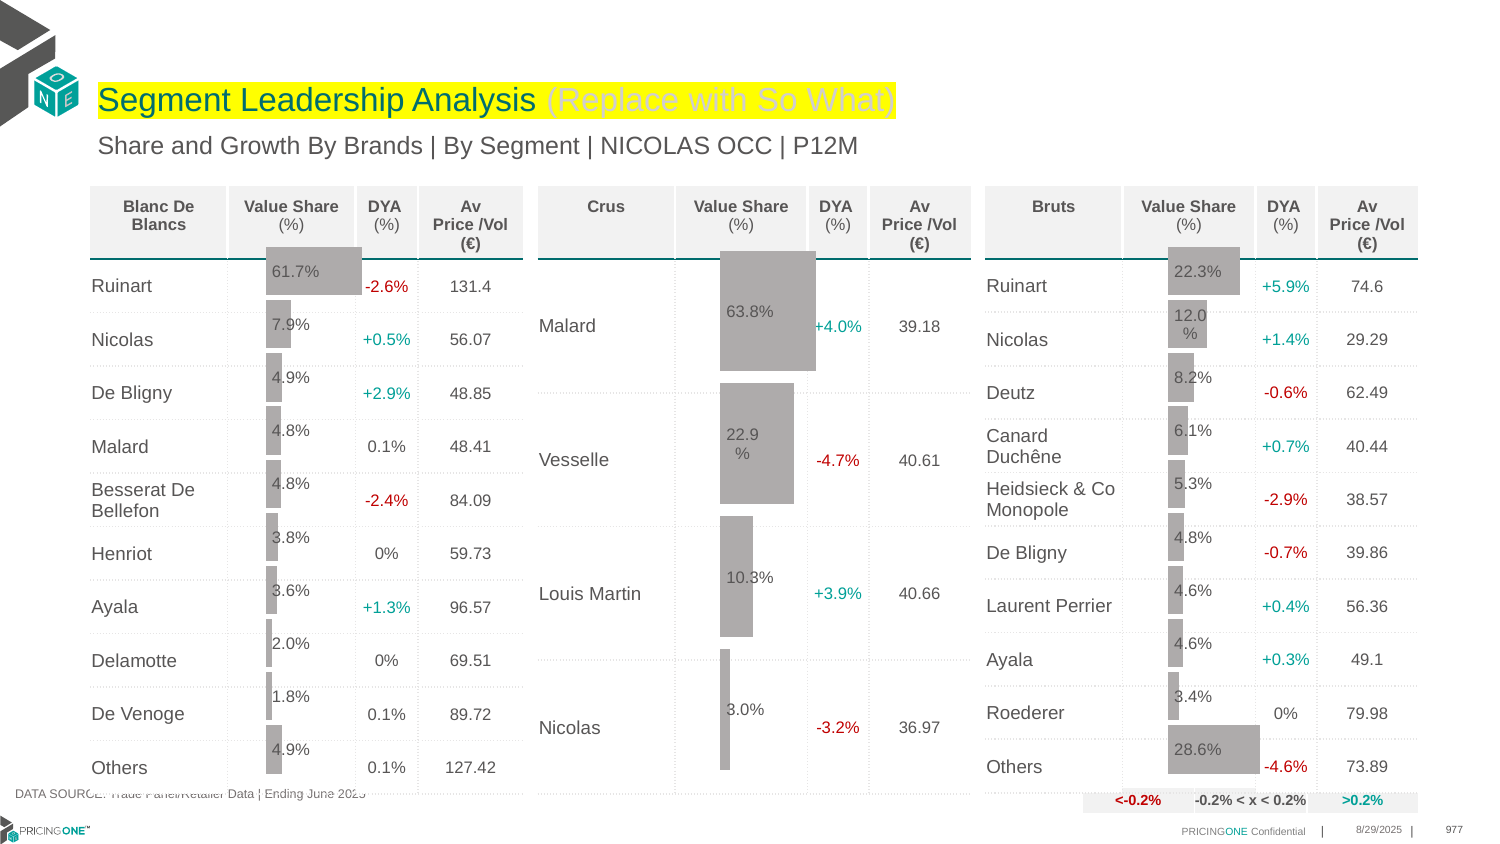

# Segment Leadership Analysis (Replace with So What)
Share and Growth By Brands | By Segment | NICOLAS OCC | P12M
| Crus | Value Share (%) | DYA (%) | Av Price /Vol (€) |
| --- | --- | --- | --- |
| Malard |  | +4.0% | 39.18 |
| Vesselle |  | -4.7% | 40.61 |
| Louis Martin |  | +3.9% | 40.66 |
| Nicolas |  | -3.2% | 36.97 |
| Blanc De Blancs | Value Share (%) | DYA (%) | Av Price /Vol (€) |
| --- | --- | --- | --- |
| Ruinart |  | -2.6% | 131.4 |
| Nicolas |  | +0.5% | 56.07 |
| De Bligny |  | +2.9% | 48.85 |
| Malard |  | 0.1% | 48.41 |
| Besserat De Bellefon |  | -2.4% | 84.09 |
| Henriot |  | 0% | 59.73 |
| Ayala |  | +1.3% | 96.57 |
| Delamotte |  | 0% | 69.51 |
| De Venoge |  | 0.1% | 89.72 |
| Others |  | 0.1% | 127.42 |
| Bruts | Value Share (%) | DYA (%) | Av Price /Vol (€) |
| --- | --- | --- | --- |
| Ruinart |  | +5.9% | 74.6 |
| Nicolas |  | +1.4% | 29.29 |
| Deutz |  | -0.6% | 62.49 |
| Canard Duchêne |  | +0.7% | 40.44 |
| Heidsieck & Co Monopole |  | -2.9% | 38.57 |
| De Bligny |  | -0.7% | 39.86 |
| Laurent Perrier |  | +0.4% | 56.36 |
| Ayala |  | +0.3% | 49.1 |
| Roederer |  | 0% | 79.98 |
| Others |  | -4.6% | 73.89 |

### Chart

| Category | Blanc De Blancs | NICOLAS OCC |
|---|---|
|  | 0.6172514893312724 |

### Chart

| Category | Crus | NICOLAS OCC |
|---|---|
|  | 0.6376743737692276 |

### Chart

| Category | Bruts | NICOLAS OCC |
|---|---|
|  | 0.22333156517335837 |
DATA SOURCE: Trade Panel/Retailer Data | Ending June 2025
| <-0.2% | -0.2% < x < 0.2% | >0.2% |
| --- | --- | --- |

8/29/2025
977